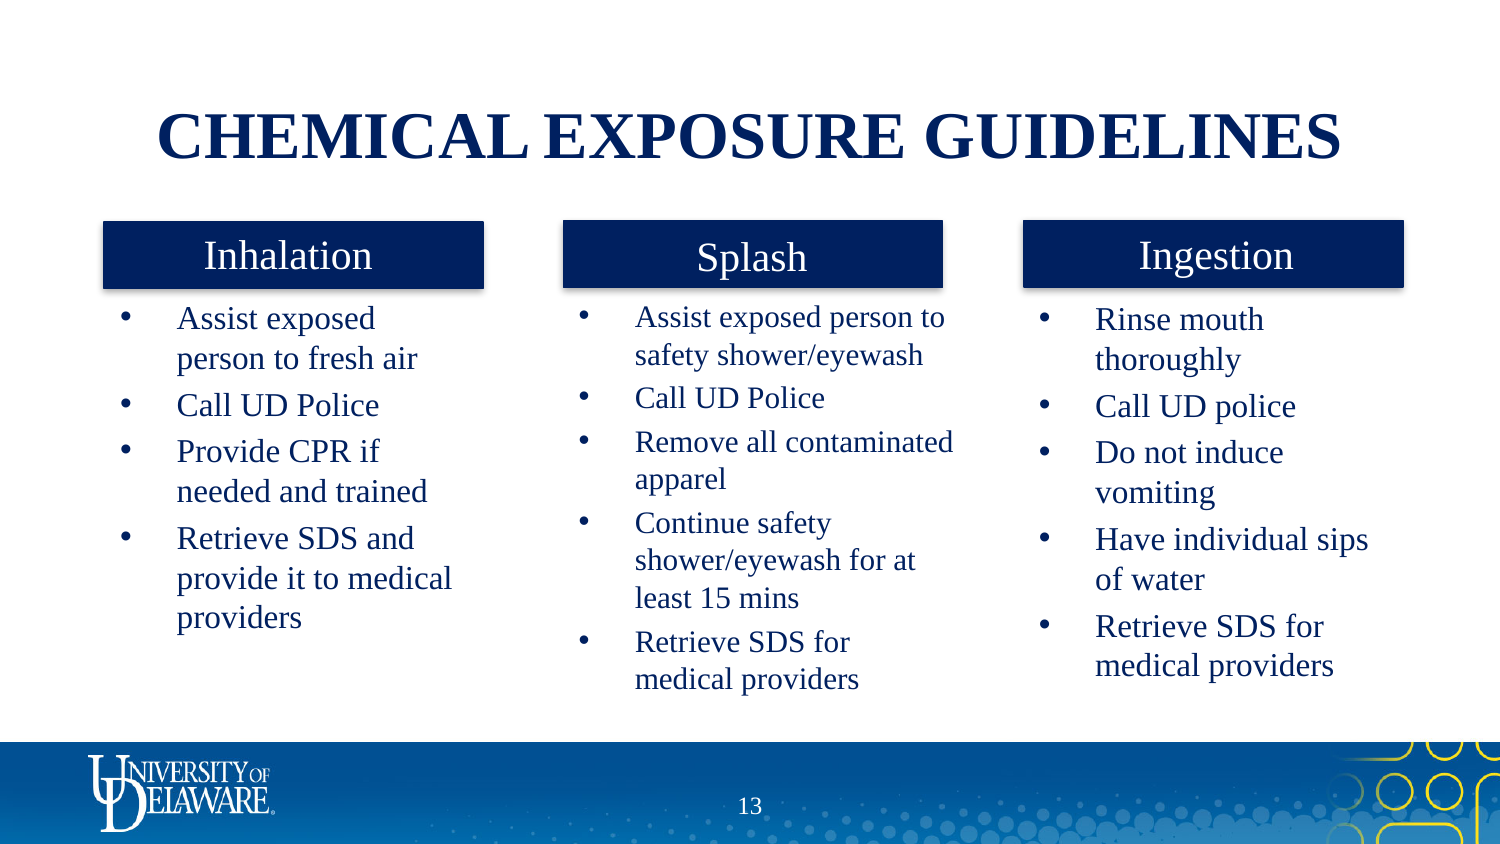

# CHEMICAL EXPOSURE GUIDELINES

Ingestion
Inhalation

Splash
Assist exposed person to fresh air
Call UD Police
Provide CPR if needed and trained
Retrieve SDS and provide it to medical providers

Assist exposed person to safety shower/eyewash
Call UD Police
Remove all contaminated apparel
Continue safety shower/eyewash for at least 15 mins
Retrieve SDS for medical providers

Rinse mouth thoroughly
Call UD police
Do not induce vomiting
Have individual sips of water
Retrieve SDS for medical providers

13